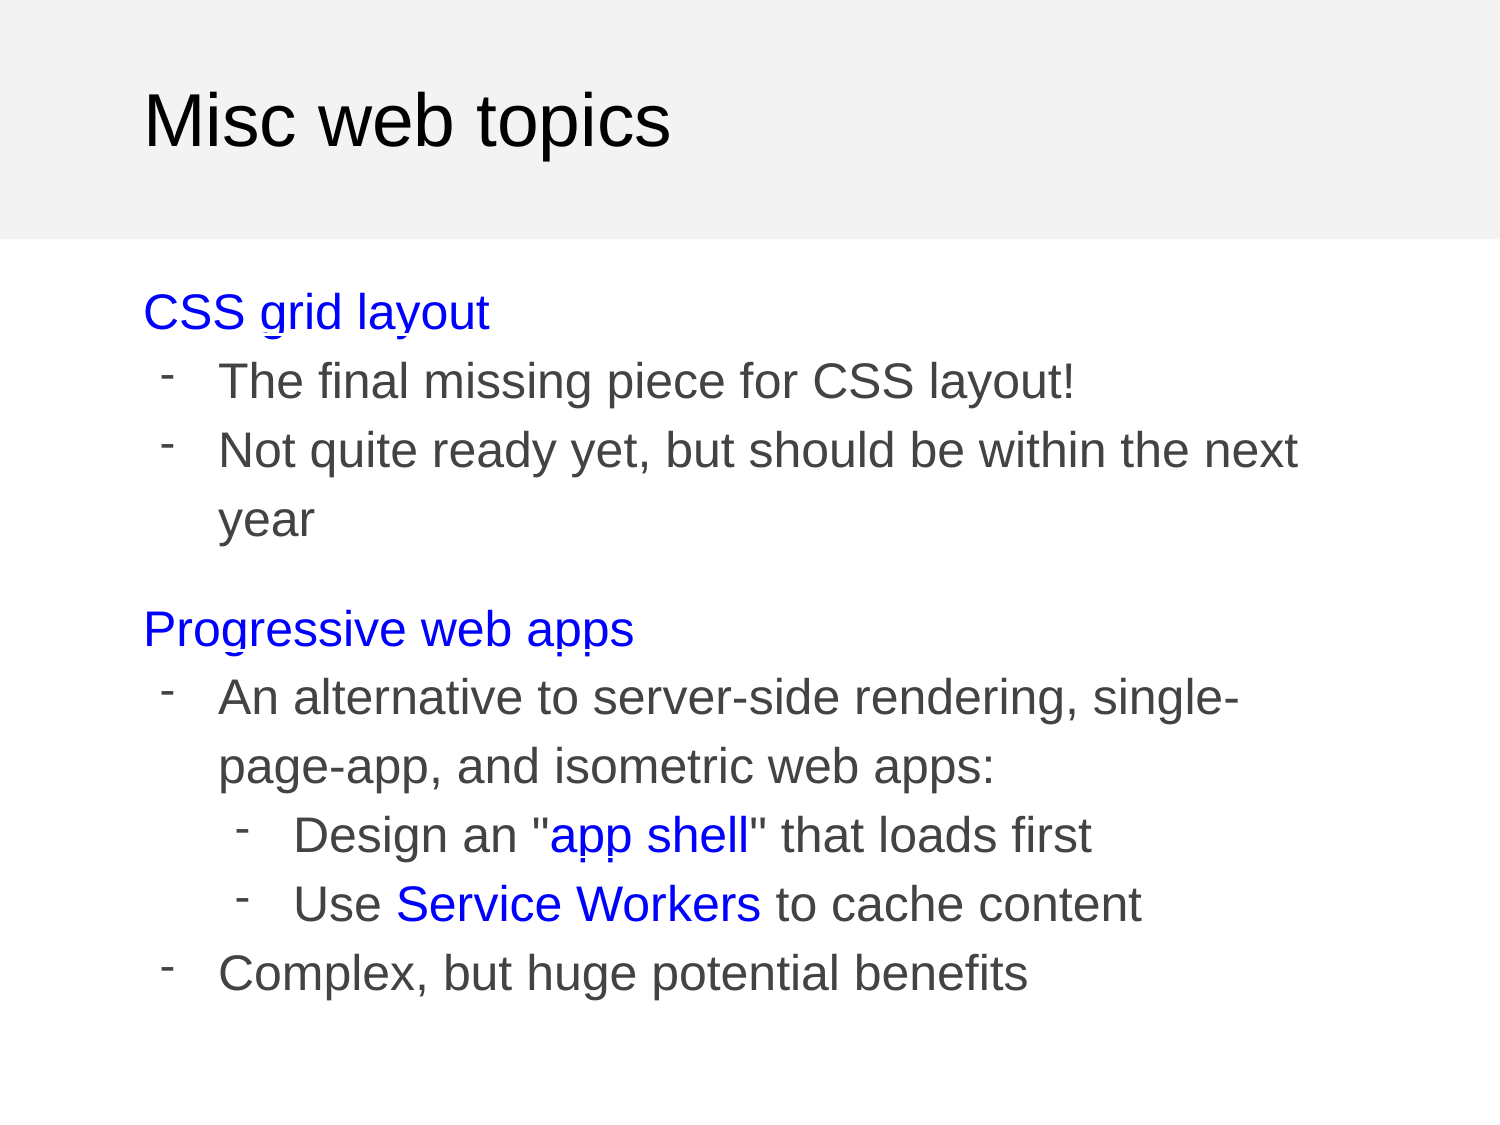

Misc web topics
CSS grid layout
The final missing piece for CSS layout!
Not quite ready yet, but should be within the next year

Progressive web apps
An alternative to server-side rendering, single-page-app, and isometric web apps:
Design an "app shell" that loads first
Use Service Workers to cache content
Complex, but huge potential benefits